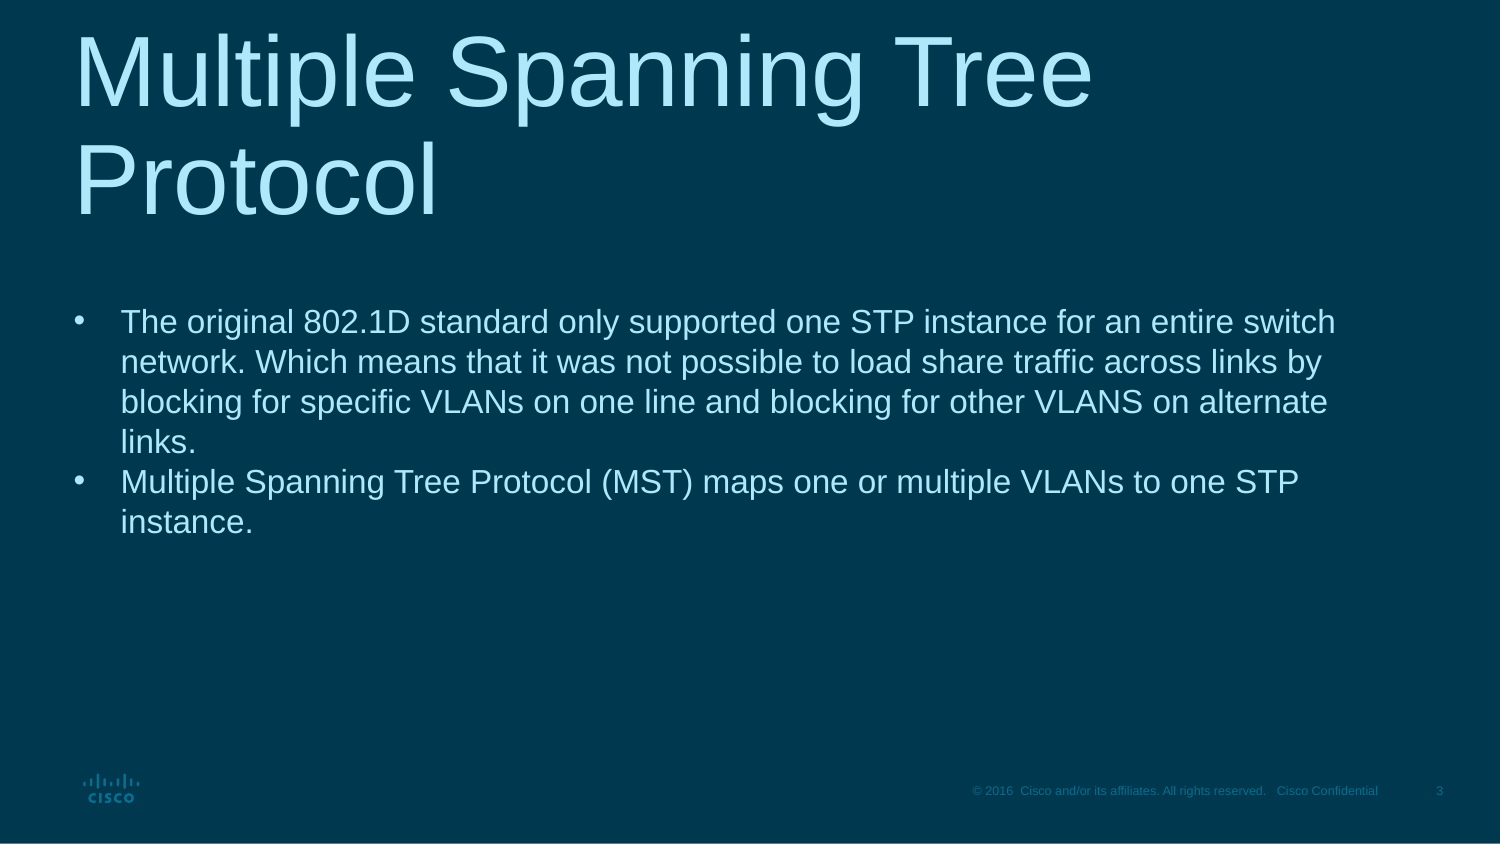

# Multiple Spanning Tree Protocol
The original 802.1D standard only supported one STP instance for an entire switch network. Which means that it was not possible to load share traffic across links by blocking for specific VLANs on one line and blocking for other VLANS on alternate links.
Multiple Spanning Tree Protocol (MST) maps one or multiple VLANs to one STP instance.